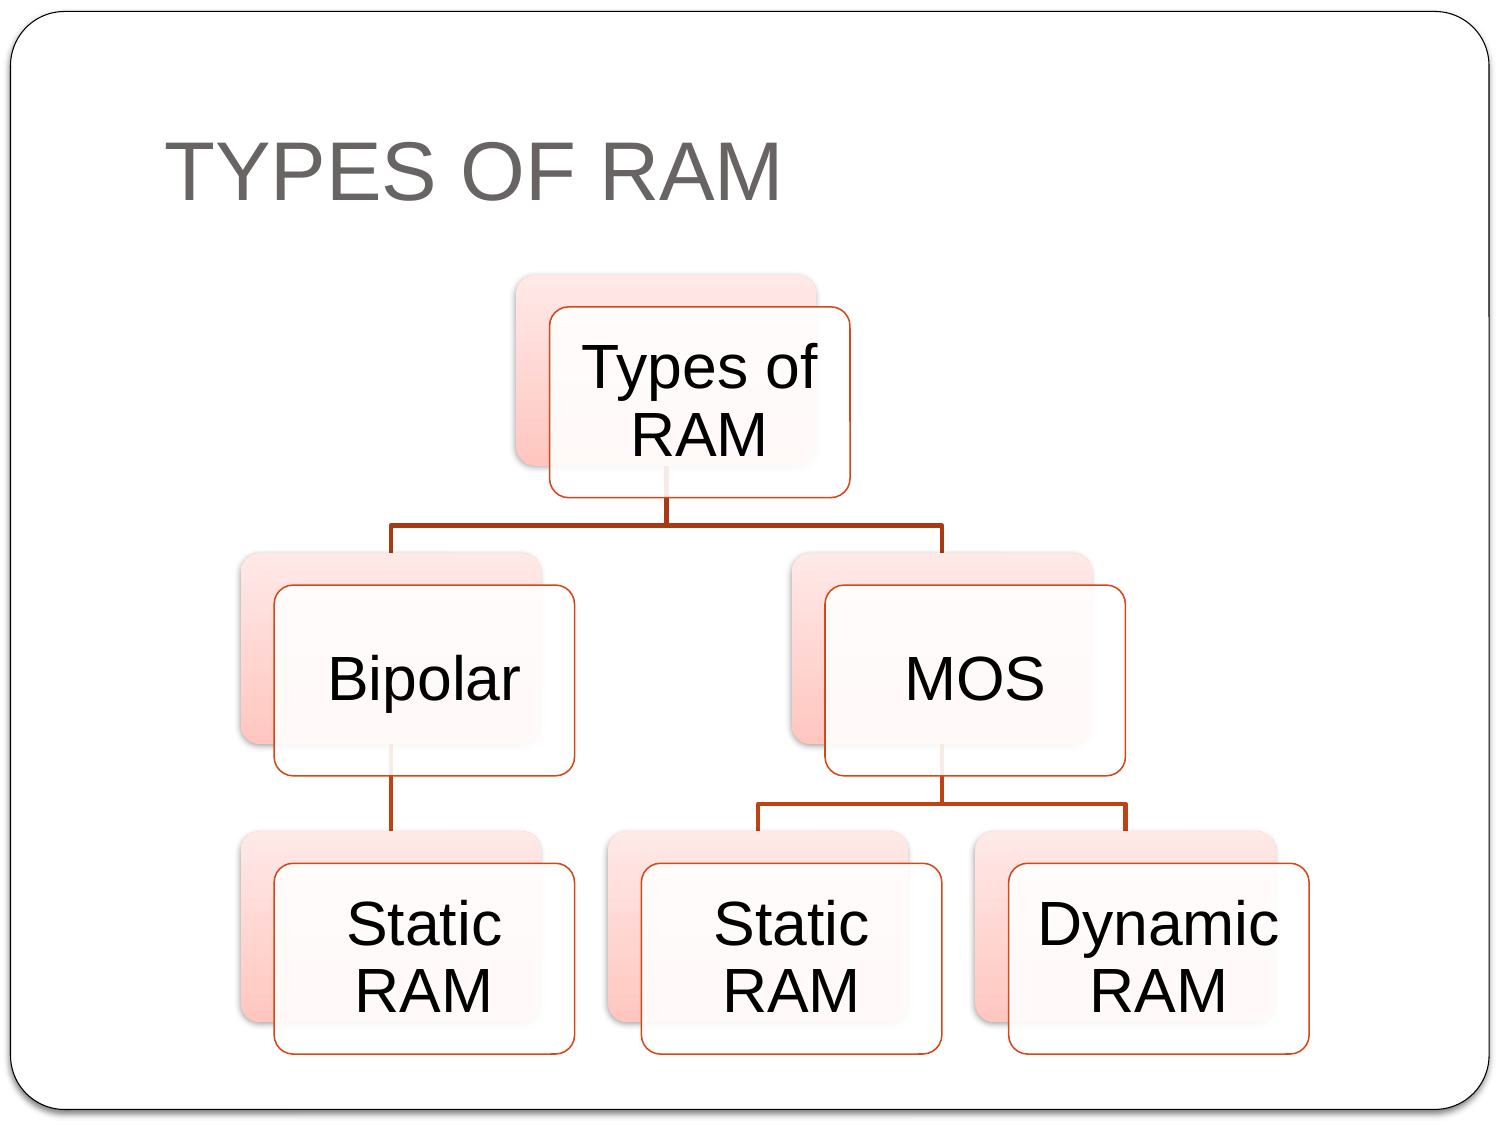

# TYPES OF RAM
Types of RAM
Bipolar
Static RAM
MOS
Static RAM
Dynamic RAM